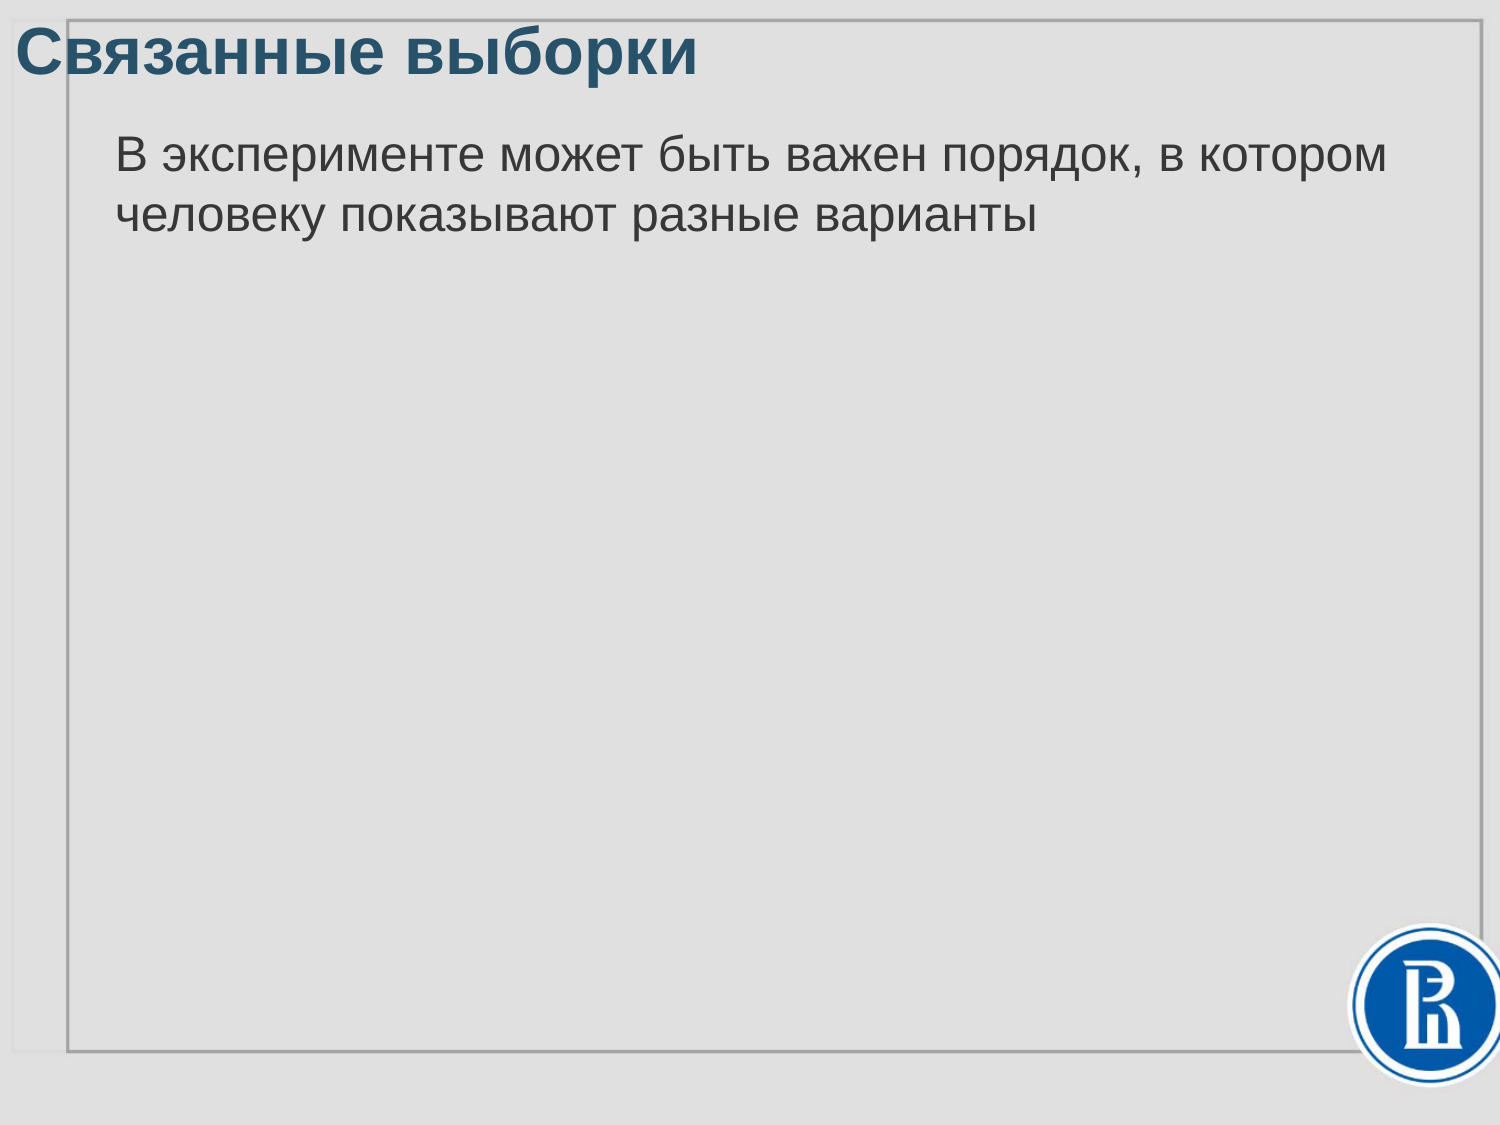

# Связанные выборки
В эксперименте может быть важен порядок, в котором человеку показывают разные варианты